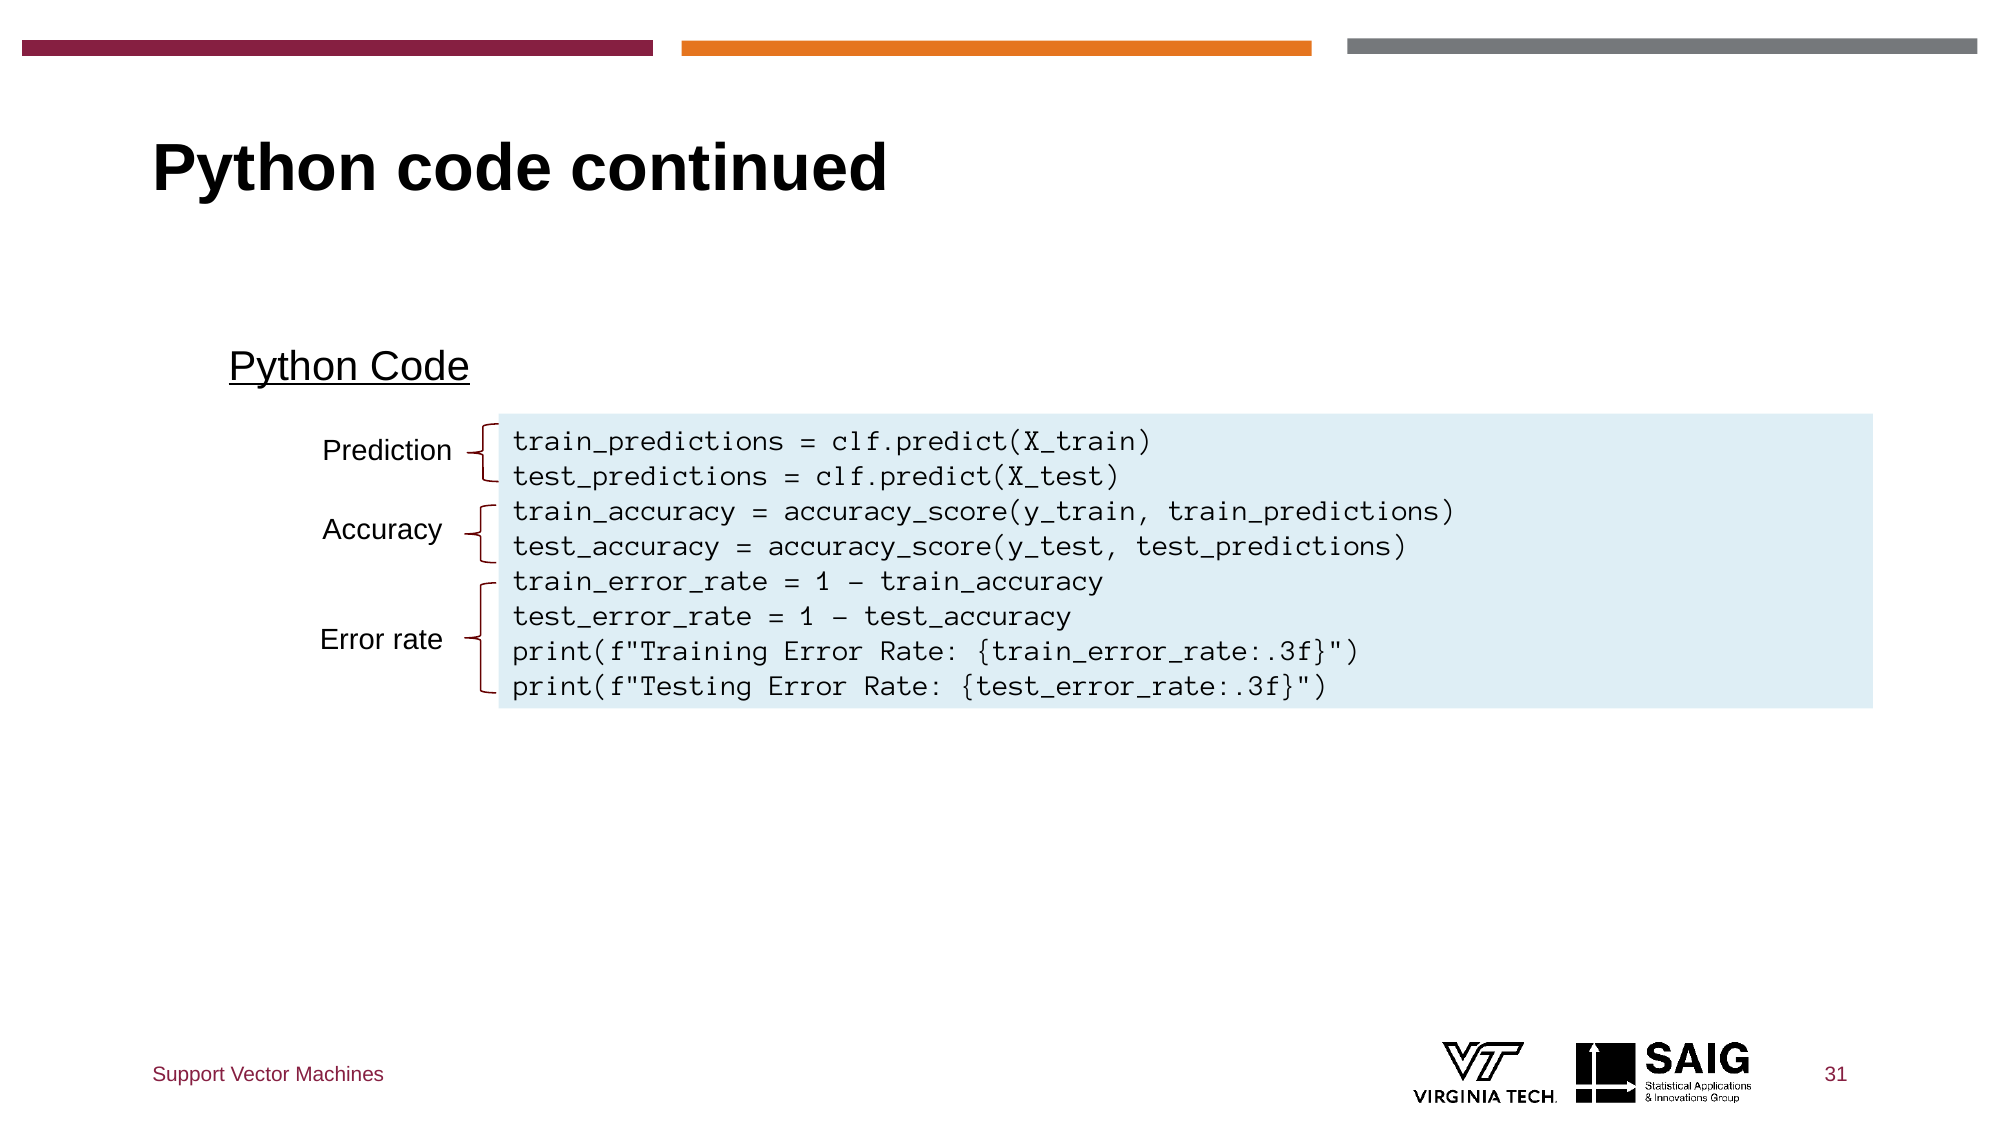

# Python code continued
Python Code
train_predictions = clf.predict(X_train)
test_predictions = clf.predict(X_test)
train_accuracy = accuracy_score(y_train, train_predictions)
test_accuracy = accuracy_score(y_test, test_predictions)
train_error_rate = 1 - train_accuracy
test_error_rate = 1 - test_accuracy
print(f"Training Error Rate: {train_error_rate:.3f}")
print(f"Testing Error Rate: {test_error_rate:.3f}")

Prediction
Accuracy

Error rate
Support Vector Machines
31